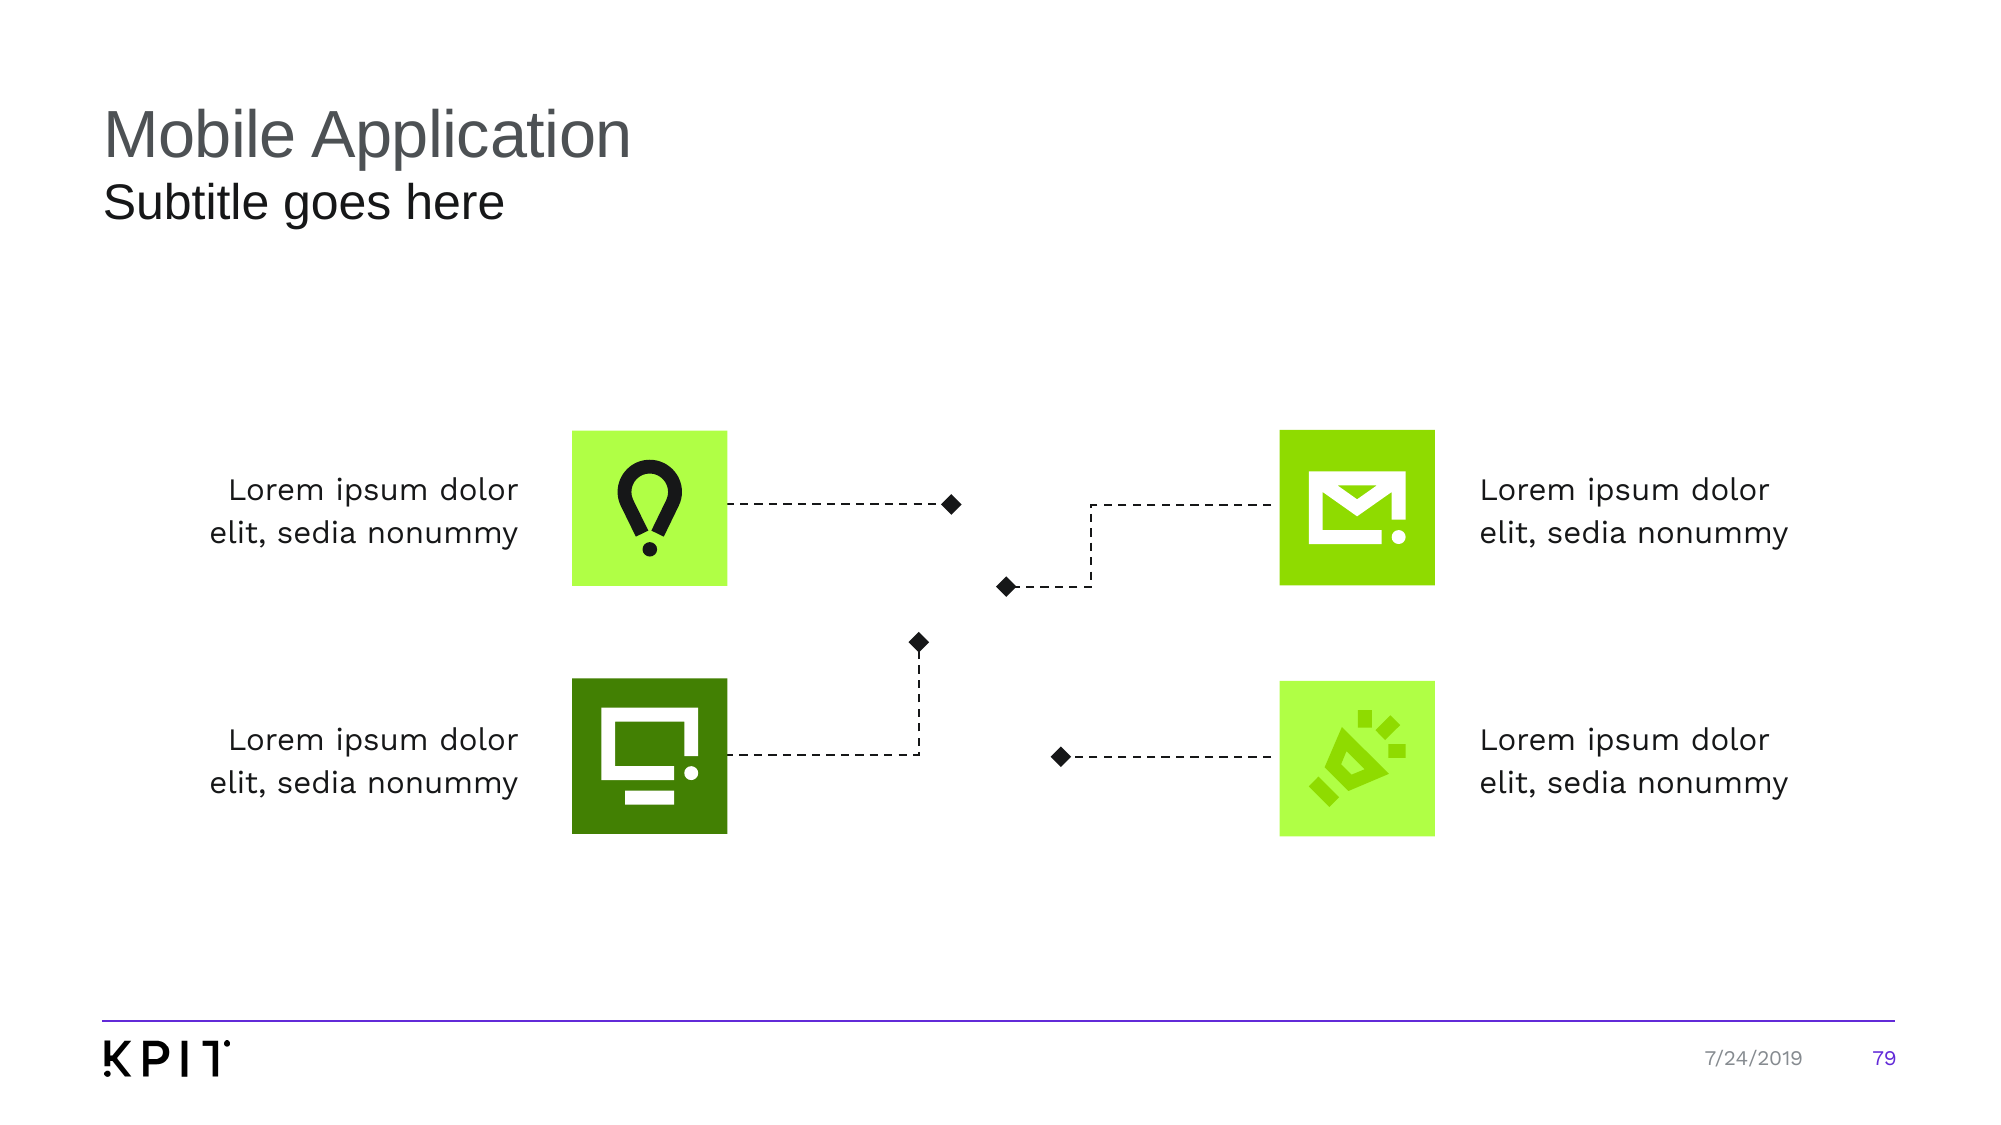

# Mobile Application
Subtitle goes here

Lorem ipsum dolor
elit, sedia nonummy
Lorem ipsum dolor elit, sedia nonummy

Lorem ipsum dolor elit, sedia nonummy
Lorem ipsum dolor
elit, sedia nonummy
79
7/24/2019